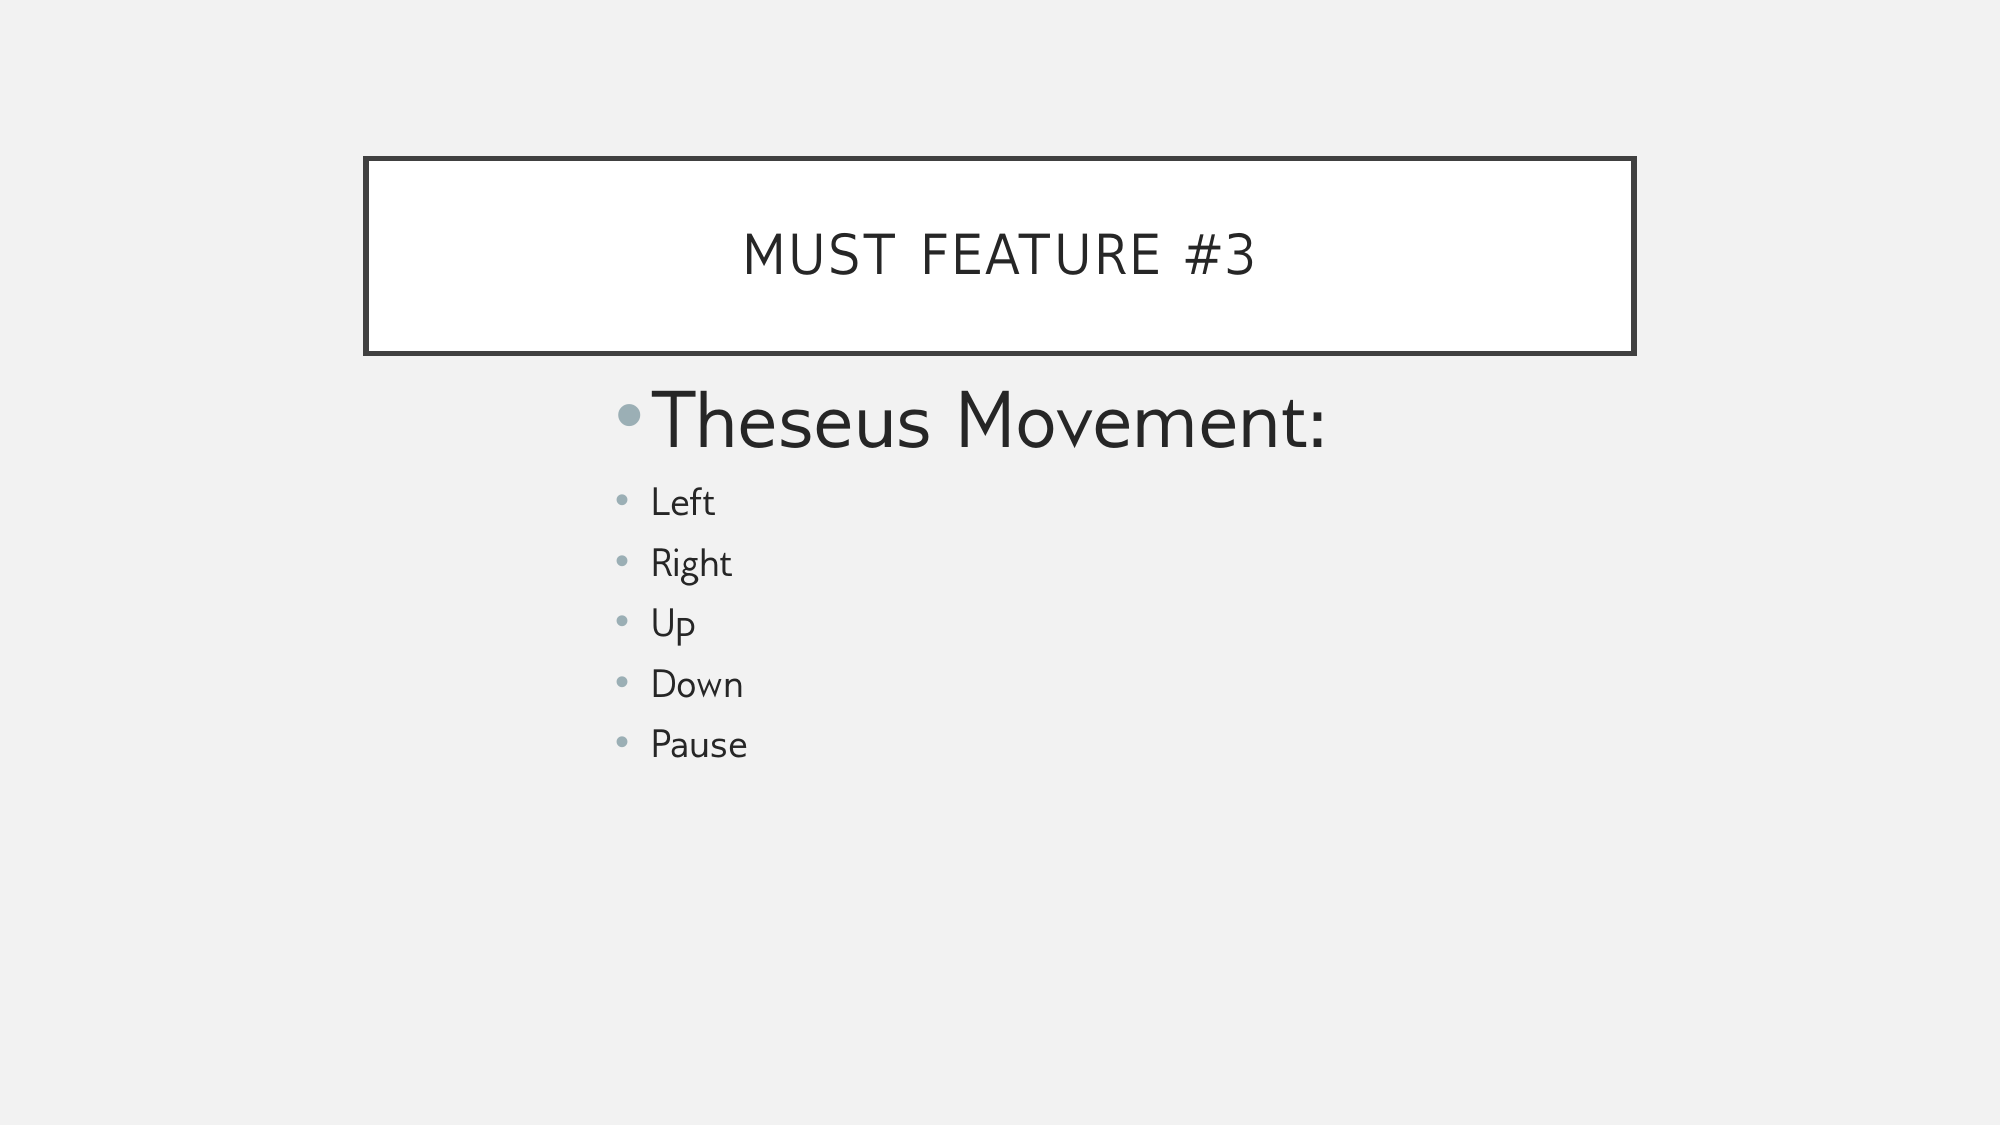

# MUST feature #3
Theseus Movement:
Left
Right
Up
Down
Pause